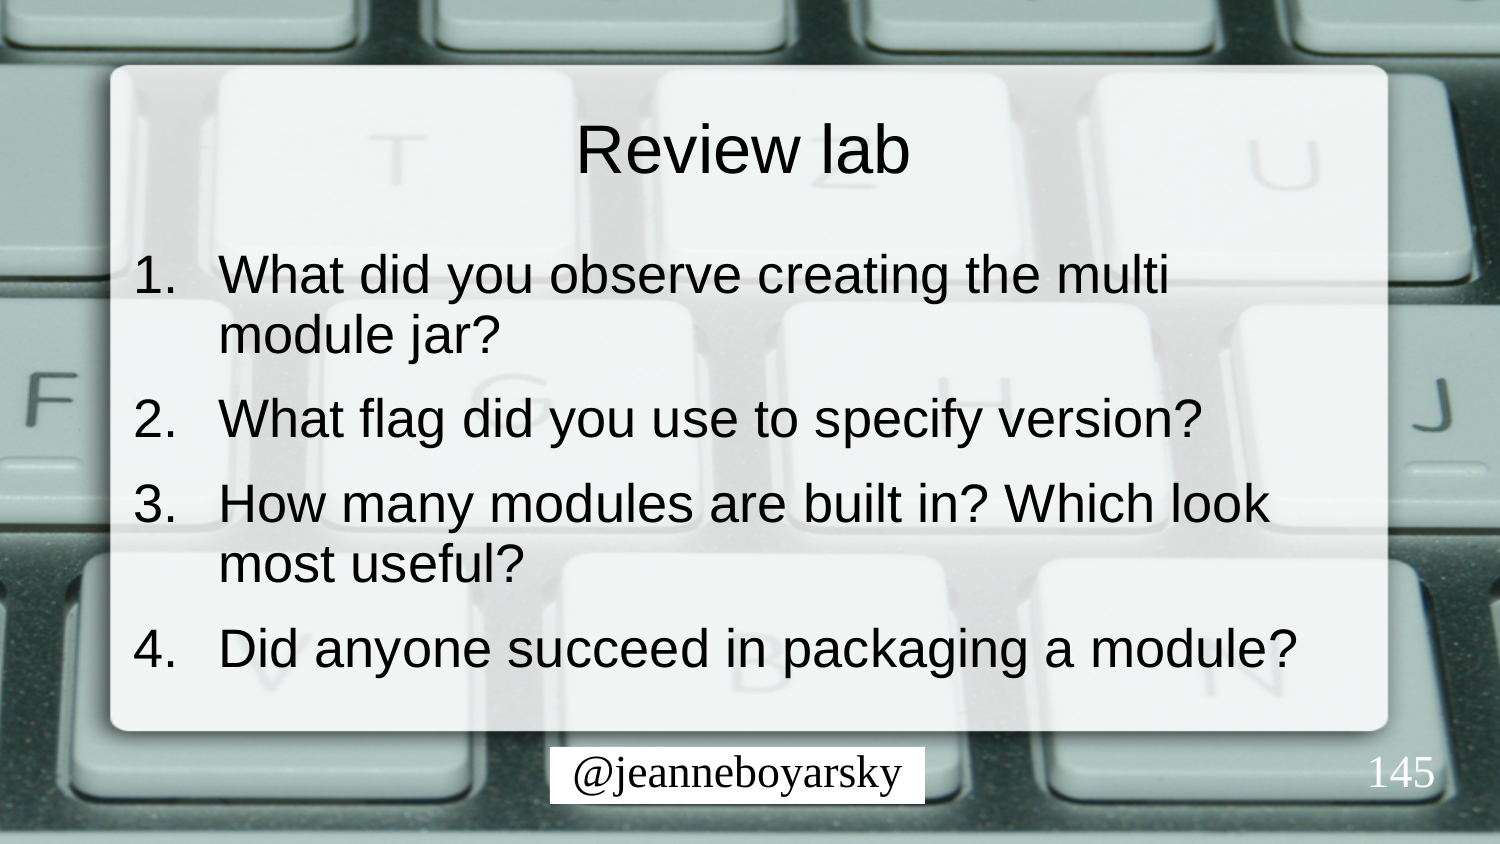

# Review lab
What did you observe creating the multi module jar?
What flag did you use to specify version?
How many modules are built in? Which look most useful?
Did anyone succeed in packaging a module?
145